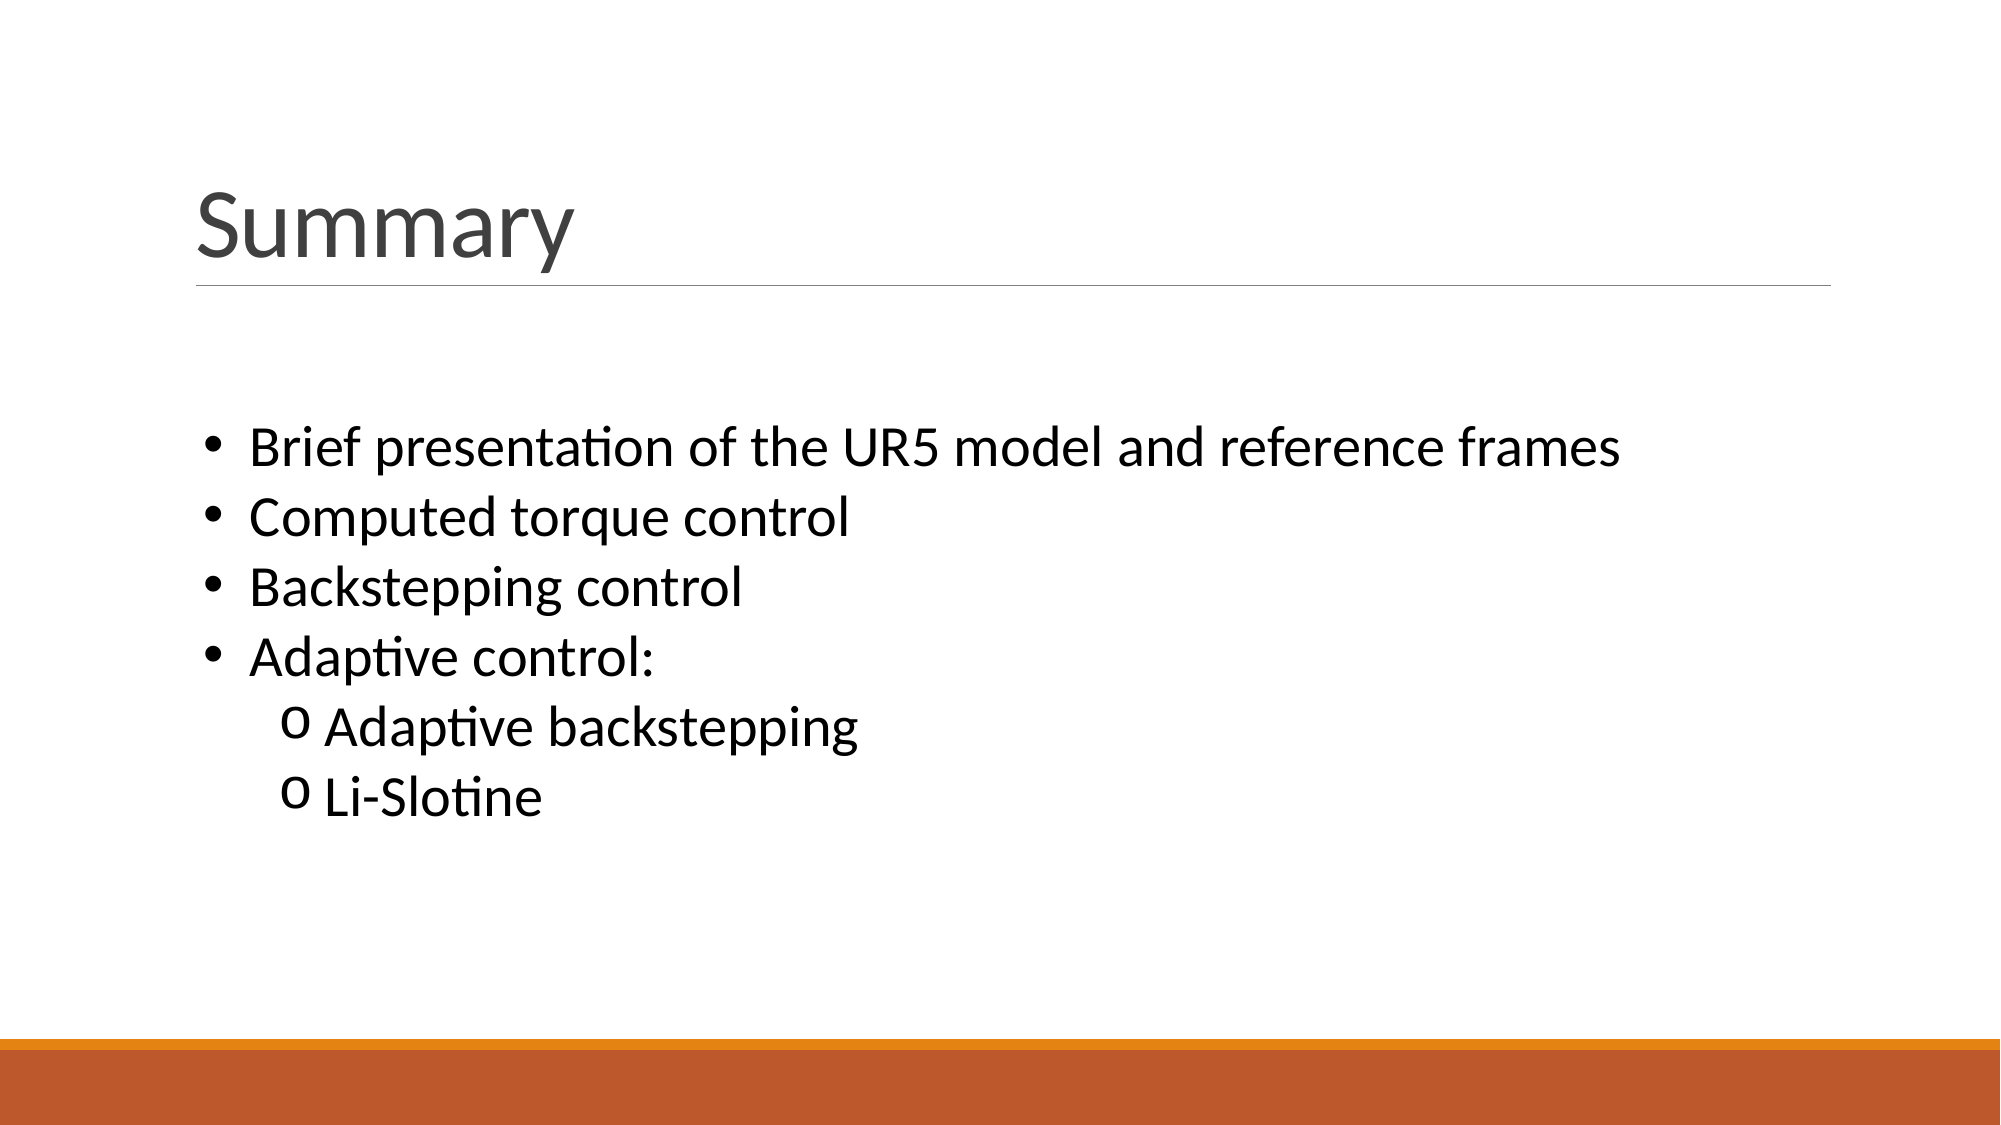

# Summary
Brief presentation of the UR5 model and reference frames
Computed torque control
Backstepping control
Adaptive control:
Adaptive backstepping
Li-Slotine